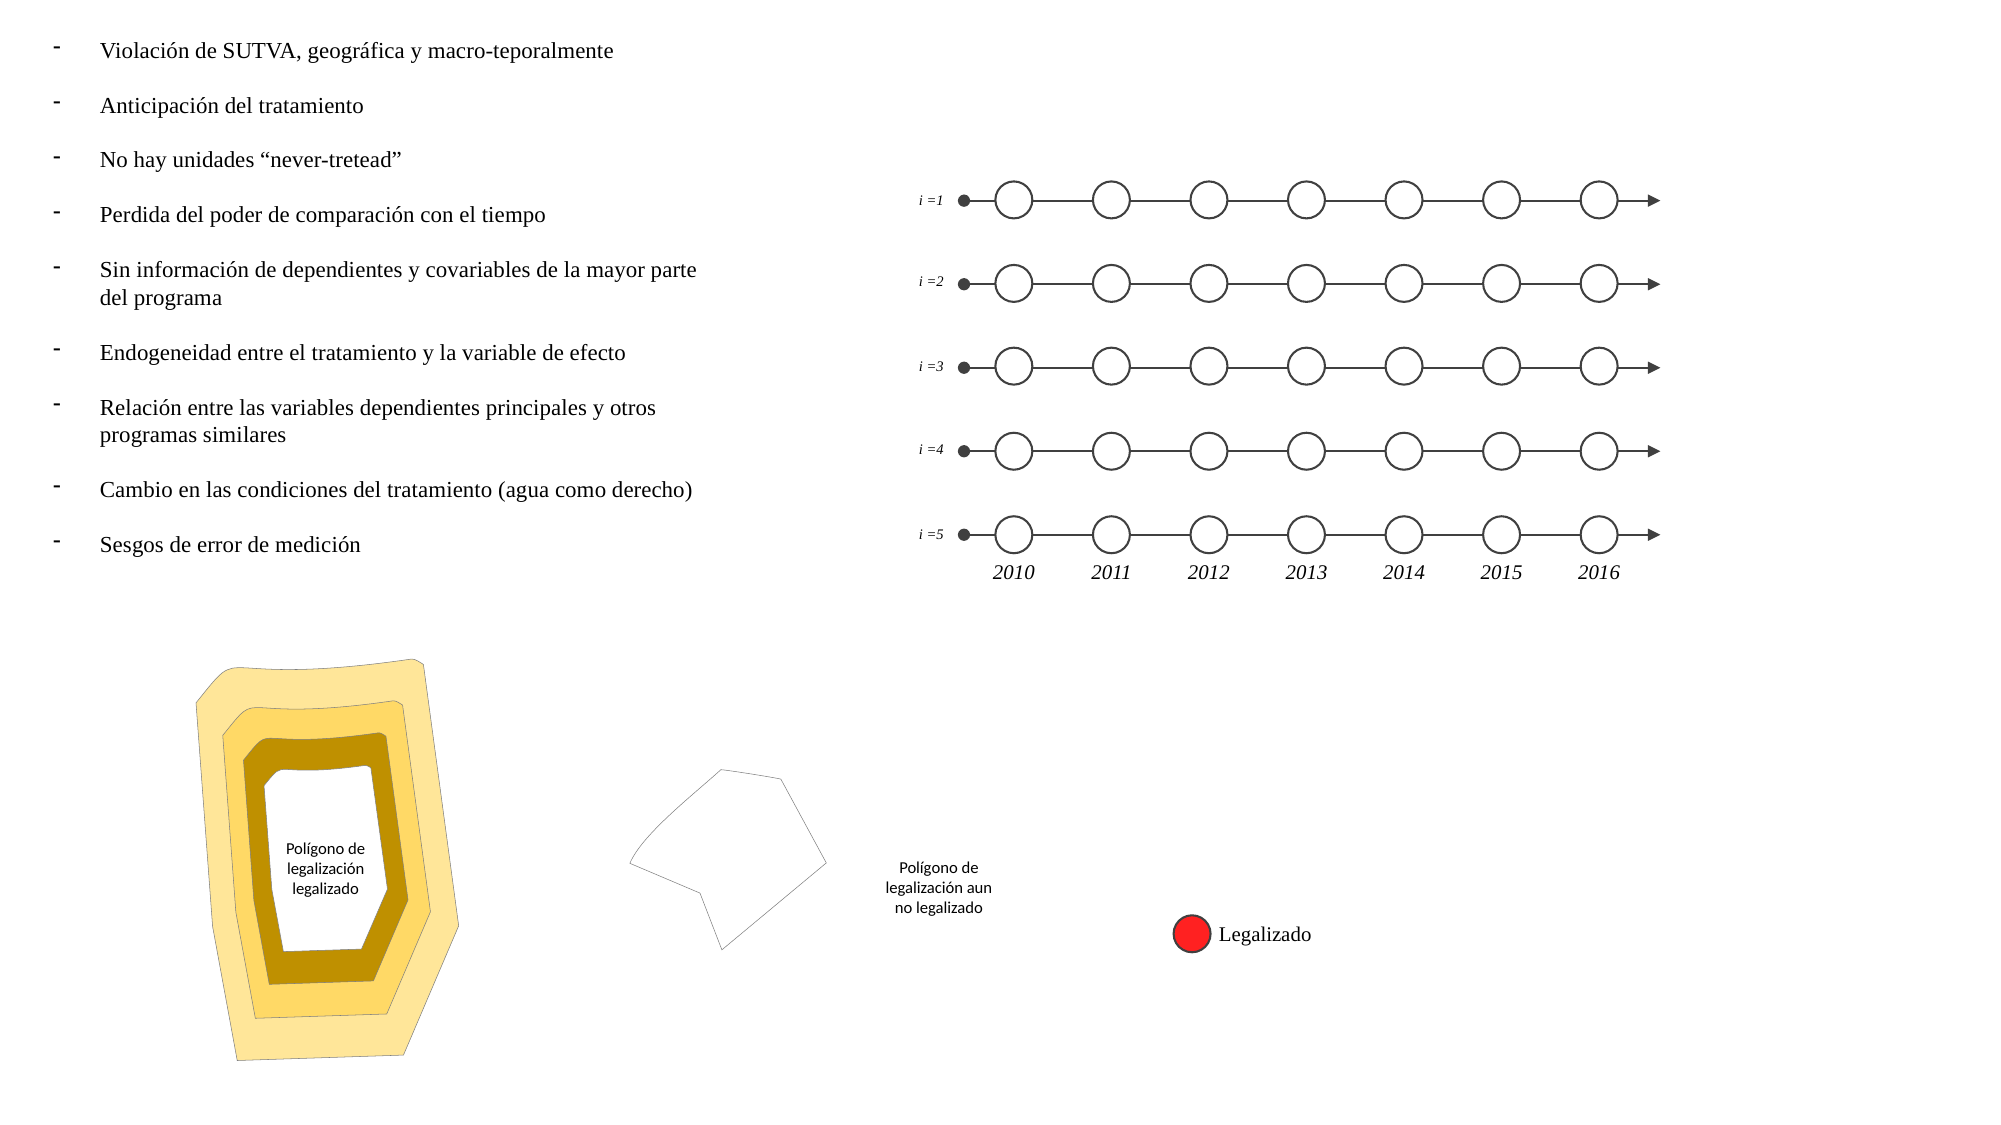

Violación de SUTVA, geográfica y macro-teporalmente

Anticipación del tratamiento

No hay unidades “never-tretead”

Perdida del poder de comparación con el tiempo

Sin información de dependientes y covariables de la mayor parte del programa

Endogeneidad entre el tratamiento y la variable de efecto

Relación entre las variables dependientes principales y otros programas similares

Cambio en las condiciones del tratamiento (agua como derecho)

Sesgos de error de medición

2010

2011

2012

2013

2014

2015

2016
i =1
i =2
i =3
i =4
i =5

Polígono de legalización legalizado
Polígono de legalización aun no legalizado
Legalizado